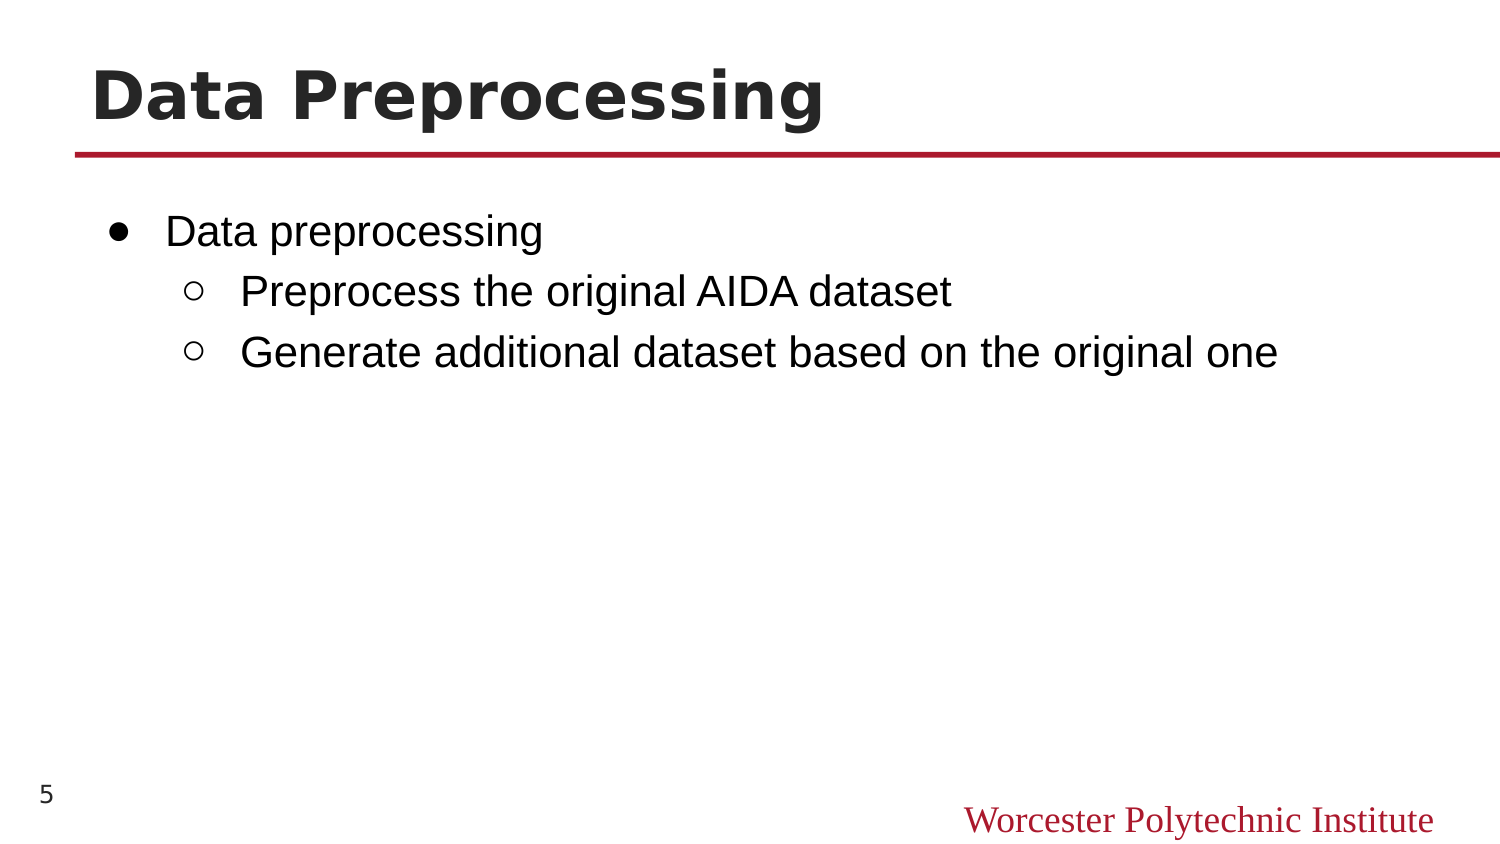

# Data Preprocessing
Data preprocessing
Preprocess the original AIDA dataset
Generate additional dataset based on the original one

5